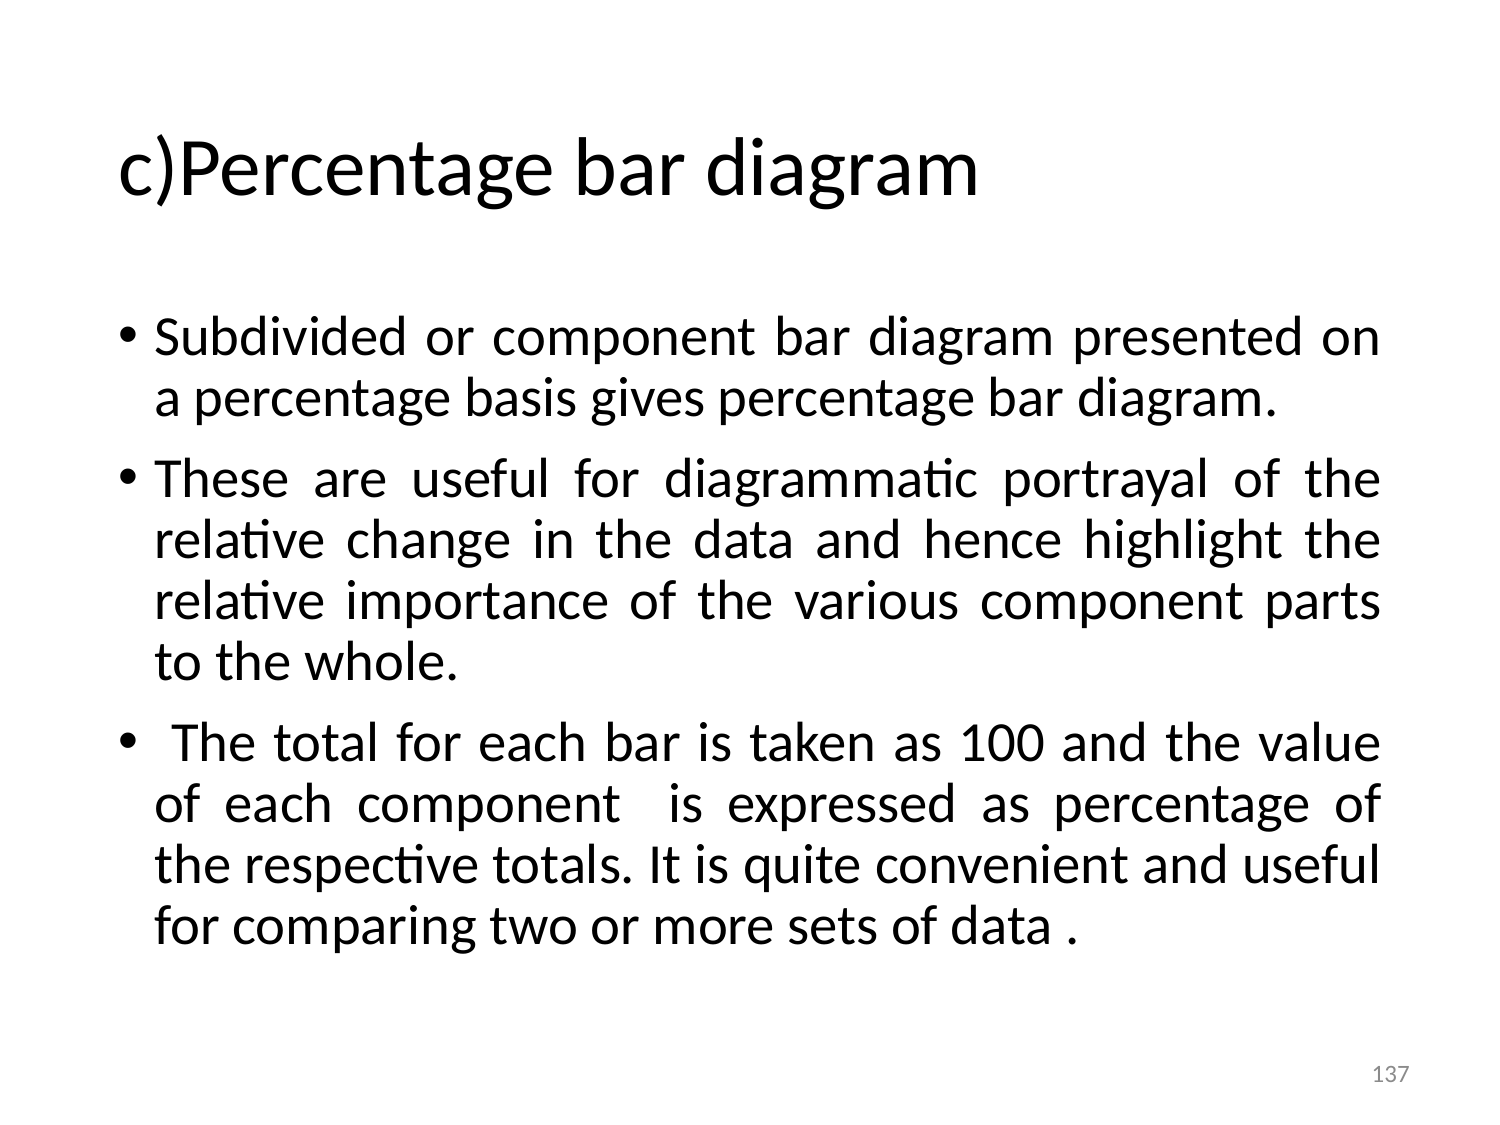

# c)Percentage bar diagram
Subdivided or component bar diagram presented on a percentage basis gives percentage bar diagram.
These are useful for diagrammatic portrayal of the relative change in the data and hence highlight the relative importance of the various component parts to the whole.
 The total for each bar is taken as 100 and the value of each component  is expressed as percentage of the respective totals. It is quite convenient and useful for comparing two or more sets of data .
137